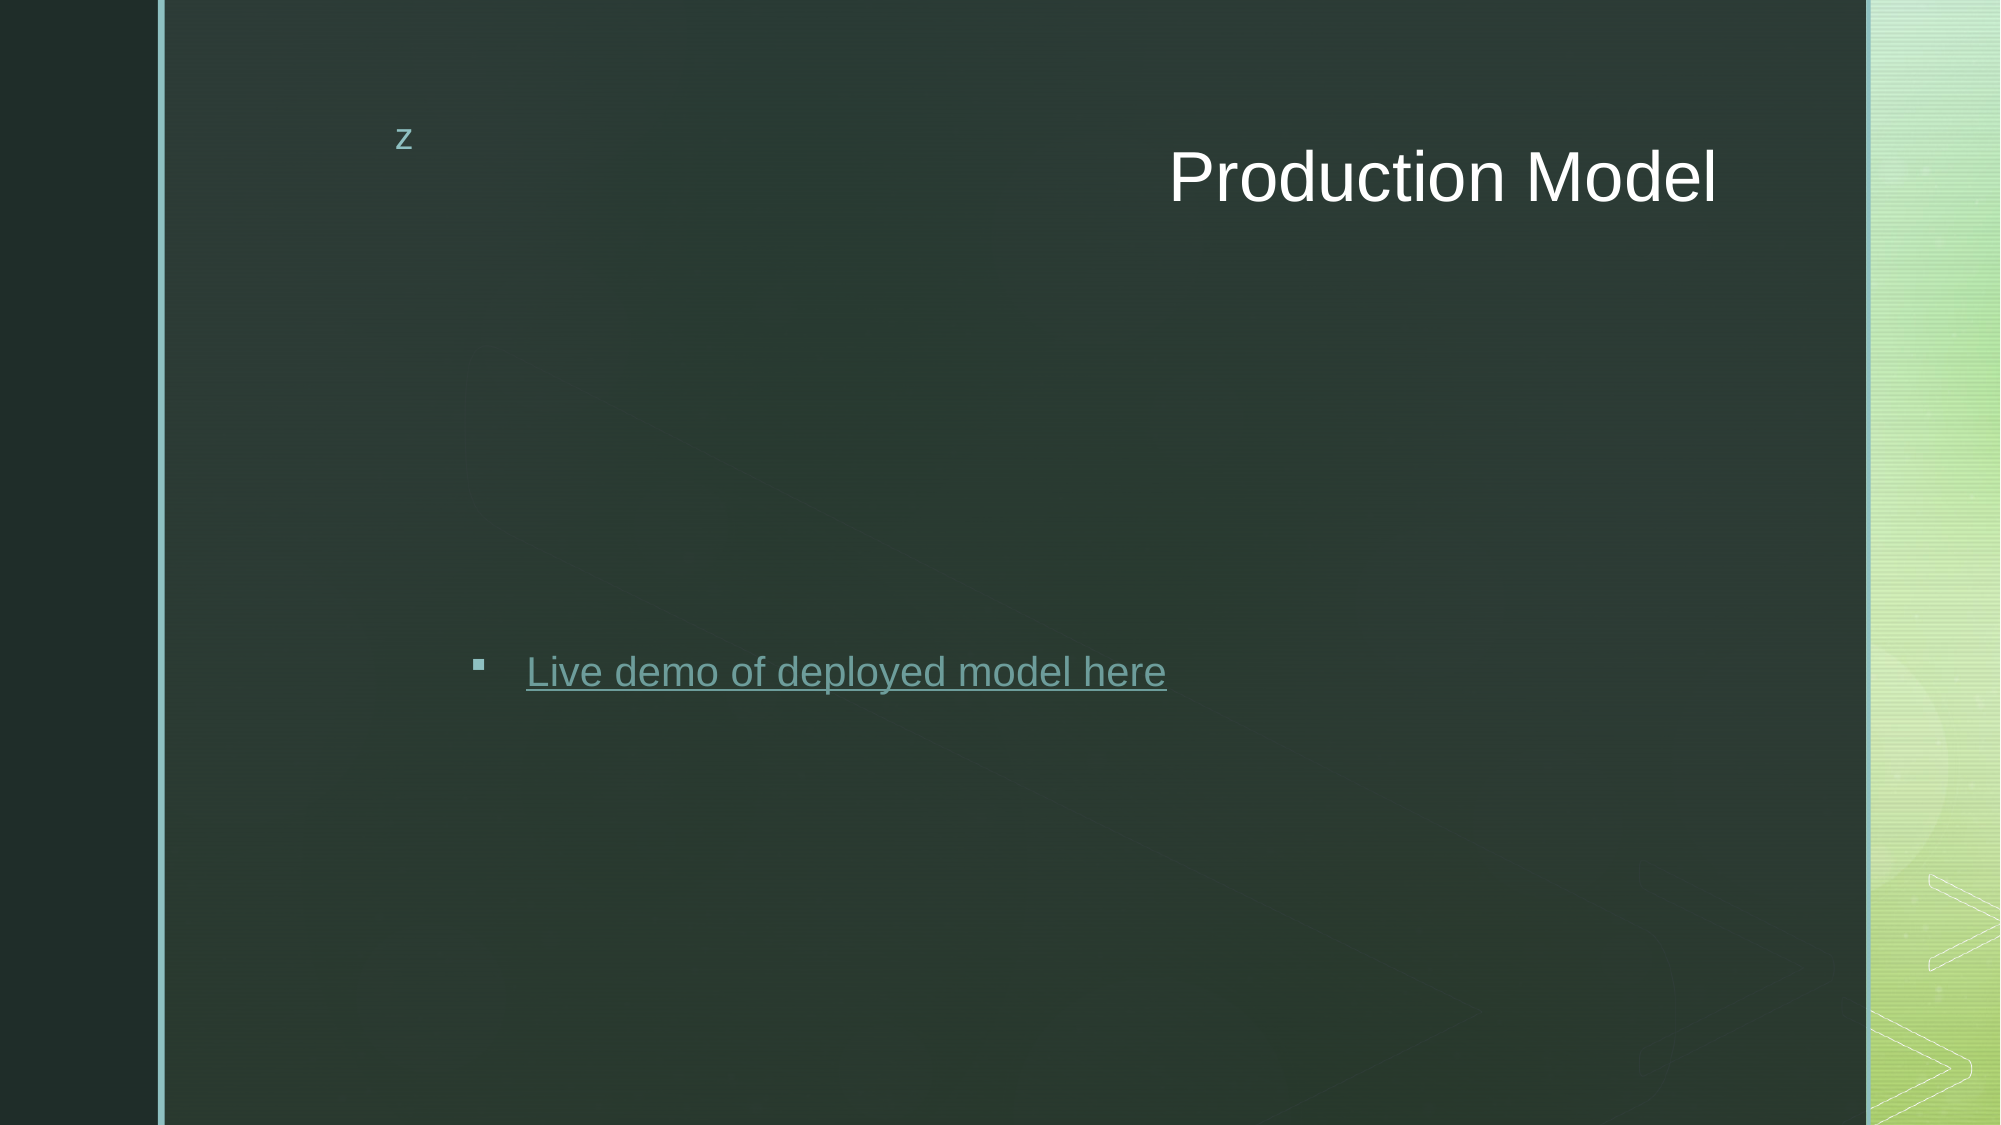

# Production Model
Live demo of deployed model here